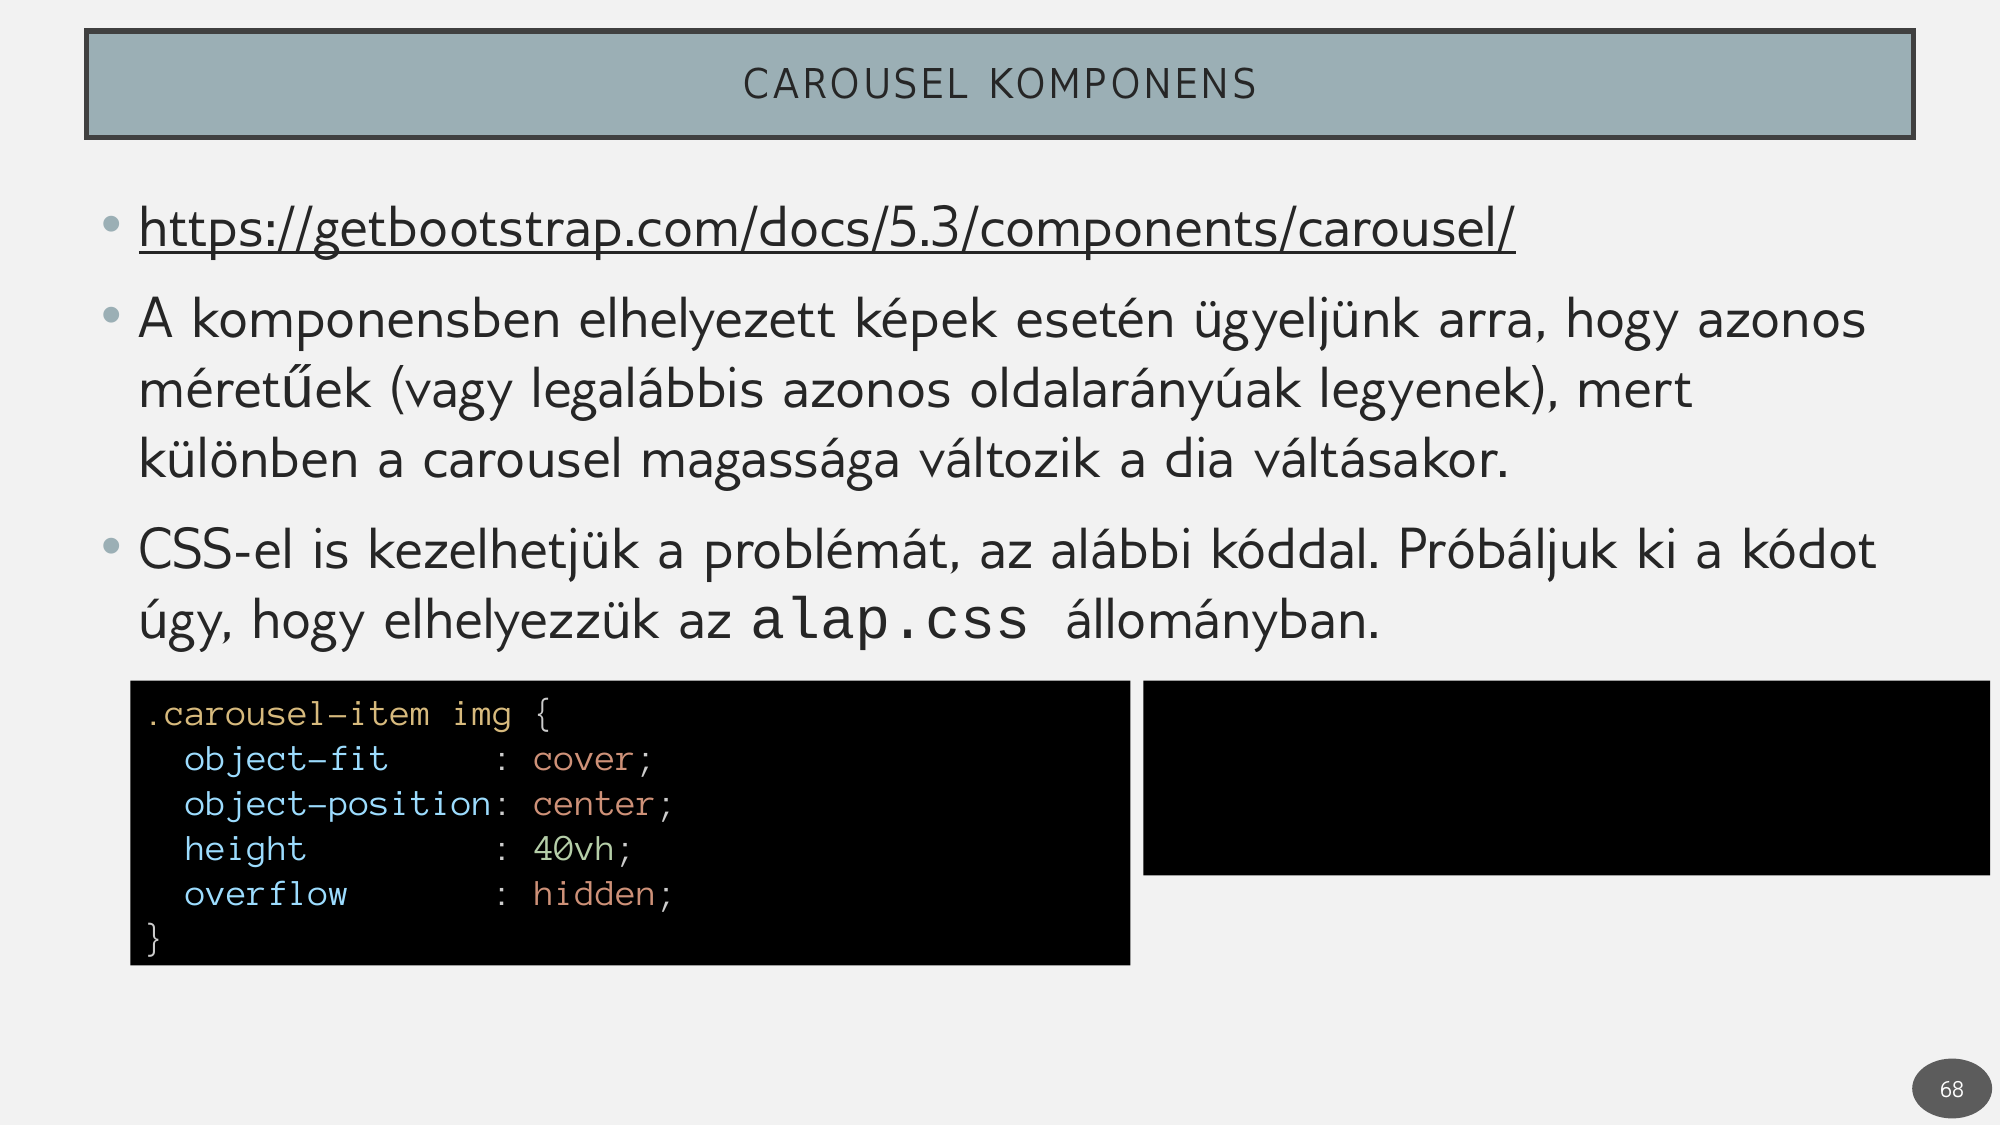

# Carousel komponens
https://getbootstrap.com/docs/5.3/components/carousel/
A komponensben elhelyezett képek esetén ügyeljünk arra, hogy azonos méretűek (vagy legalábbis azonos oldalarányúak legyenek), mert különben a carousel magassága változik a dia váltásakor.
CSS-el is kezelhetjük a problémát, az alábbi kóddal. Próbáljuk ki a kódot úgy, hogy elhelyezzük az alap.css állományban.
.carousel-item img {
  object-fit     : cover;
  object-position: center;
  height         : 40vh;
  overflow       : hidden;
}
https://justpaste.it/emqur
68